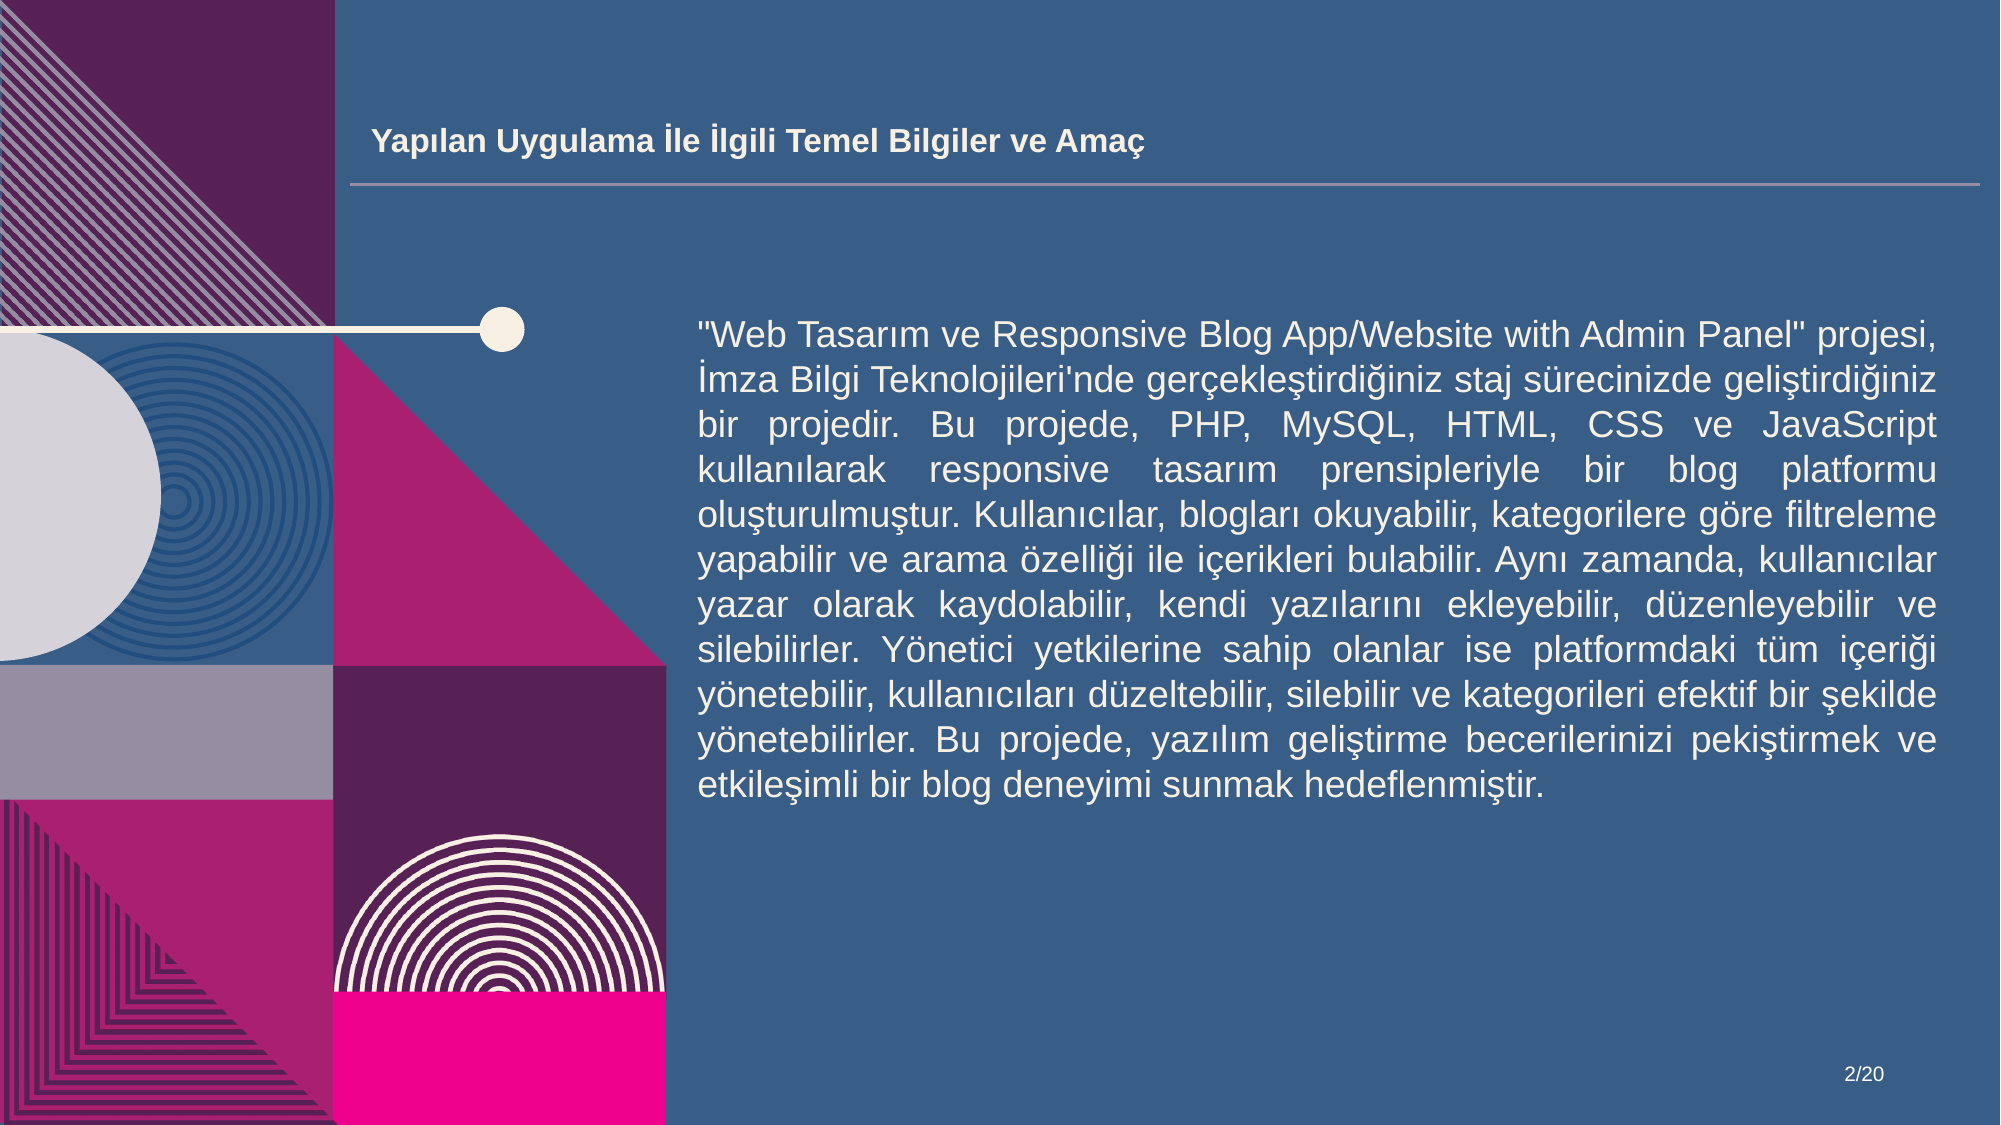

Yapılan Uygulama İle İlgili Temel Bilgiler ve Amaç
"Web Tasarım ve Responsive Blog App/Website with Admin Panel" projesi, İmza Bilgi Teknolojileri'nde gerçekleştirdiğiniz staj sürecinizde geliştirdiğiniz bir projedir. Bu projede, PHP, MySQL, HTML, CSS ve JavaScript kullanılarak responsive tasarım prensipleriyle bir blog platformu oluşturulmuştur. Kullanıcılar, blogları okuyabilir, kategorilere göre filtreleme yapabilir ve arama özelliği ile içerikleri bulabilir. Aynı zamanda, kullanıcılar yazar olarak kaydolabilir, kendi yazılarını ekleyebilir, düzenleyebilir ve silebilirler. Yönetici yetkilerine sahip olanlar ise platformdaki tüm içeriği yönetebilir, kullanıcıları düzeltebilir, silebilir ve kategorileri efektif bir şekilde yönetebilirler. Bu projede, yazılım geliştirme becerilerinizi pekiştirmek ve etkileşimli bir blog deneyimi sunmak hedeflenmiştir.
2/20